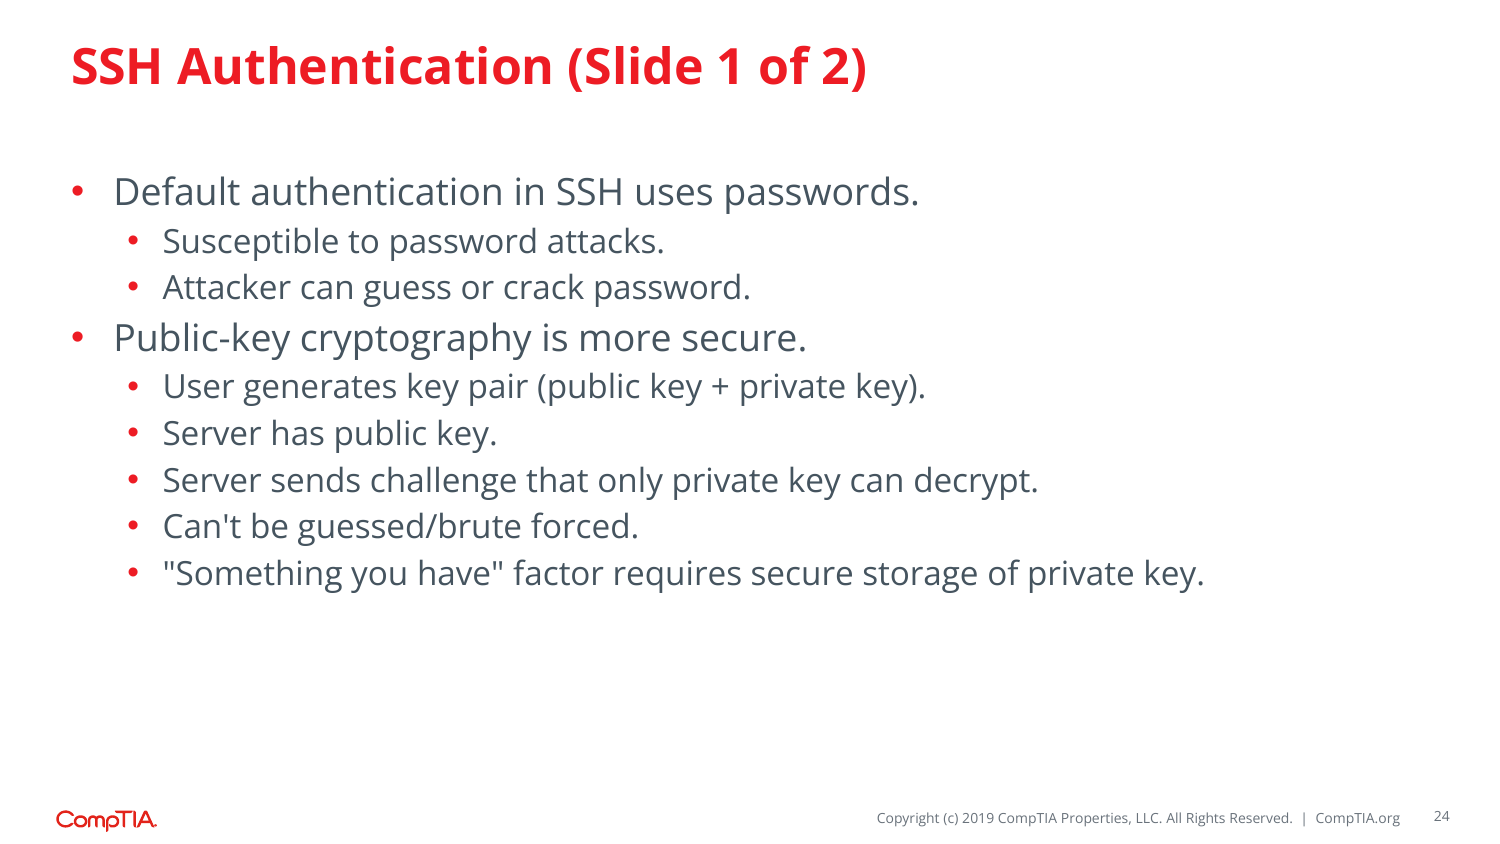

# SSH Authentication (Slide 1 of 2)
Default authentication in SSH uses passwords.
Susceptible to password attacks.
Attacker can guess or crack password.
Public-key cryptography is more secure.
User generates key pair (public key + private key).
Server has public key.
Server sends challenge that only private key can decrypt.
Can't be guessed/brute forced.
"Something you have" factor requires secure storage of private key.
24